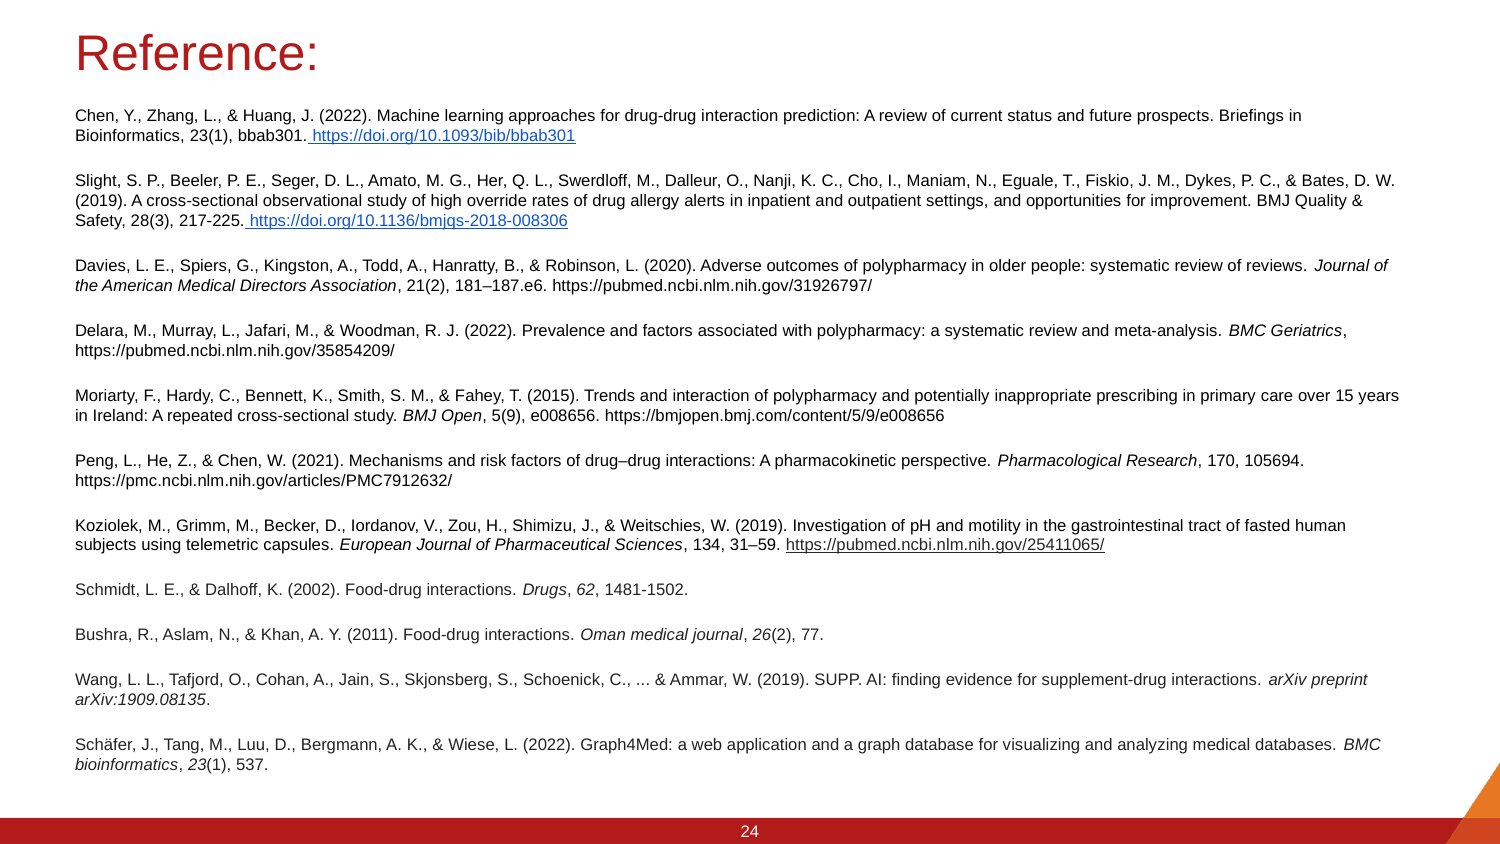

# Reference:
Chen, Y., Zhang, L., & Huang, J. (2022). Machine learning approaches for drug-drug interaction prediction: A review of current status and future prospects. Briefings in Bioinformatics, 23(1), bbab301. https://doi.org/10.1093/bib/bbab301
Slight, S. P., Beeler, P. E., Seger, D. L., Amato, M. G., Her, Q. L., Swerdloff, M., Dalleur, O., Nanji, K. C., Cho, I., Maniam, N., Eguale, T., Fiskio, J. M., Dykes, P. C., & Bates, D. W. (2019). A cross-sectional observational study of high override rates of drug allergy alerts in inpatient and outpatient settings, and opportunities for improvement. BMJ Quality & Safety, 28(3), 217-225. https://doi.org/10.1136/bmjqs-2018-008306
Davies, L. E., Spiers, G., Kingston, A., Todd, A., Hanratty, B., & Robinson, L. (2020). Adverse outcomes of polypharmacy in older people: systematic review of reviews. Journal of the American Medical Directors Association, 21(2), 181–187.e6. https://pubmed.ncbi.nlm.nih.gov/31926797/
Delara, M., Murray, L., Jafari, M., & Woodman, R. J. (2022). Prevalence and factors associated with polypharmacy: a systematic review and meta-analysis. BMC Geriatrics, https://pubmed.ncbi.nlm.nih.gov/35854209/
Moriarty, F., Hardy, C., Bennett, K., Smith, S. M., & Fahey, T. (2015). Trends and interaction of polypharmacy and potentially inappropriate prescribing in primary care over 15 years in Ireland: A repeated cross-sectional study. BMJ Open, 5(9), e008656. https://bmjopen.bmj.com/content/5/9/e008656
Peng, L., He, Z., & Chen, W. (2021). Mechanisms and risk factors of drug–drug interactions: A pharmacokinetic perspective. Pharmacological Research, 170, 105694. https://pmc.ncbi.nlm.nih.gov/articles/PMC7912632/
Koziolek, M., Grimm, M., Becker, D., Iordanov, V., Zou, H., Shimizu, J., & Weitschies, W. (2019). Investigation of pH and motility in the gastrointestinal tract of fasted human subjects using telemetric capsules. European Journal of Pharmaceutical Sciences, 134, 31–59. https://pubmed.ncbi.nlm.nih.gov/25411065/
Schmidt, L. E., & Dalhoff, K. (2002). Food-drug interactions. Drugs, 62, 1481-1502.
Bushra, R., Aslam, N., & Khan, A. Y. (2011). Food-drug interactions. Oman medical journal, 26(2), 77.
Wang, L. L., Tafjord, O., Cohan, A., Jain, S., Skjonsberg, S., Schoenick, C., ... & Ammar, W. (2019). SUPP. AI: finding evidence for supplement-drug interactions. arXiv preprint arXiv:1909.08135.
Schäfer, J., Tang, M., Luu, D., Bergmann, A. K., & Wiese, L. (2022). Graph4Med: a web application and a graph database for visualizing and analyzing medical databases. BMC bioinformatics, 23(1), 537.